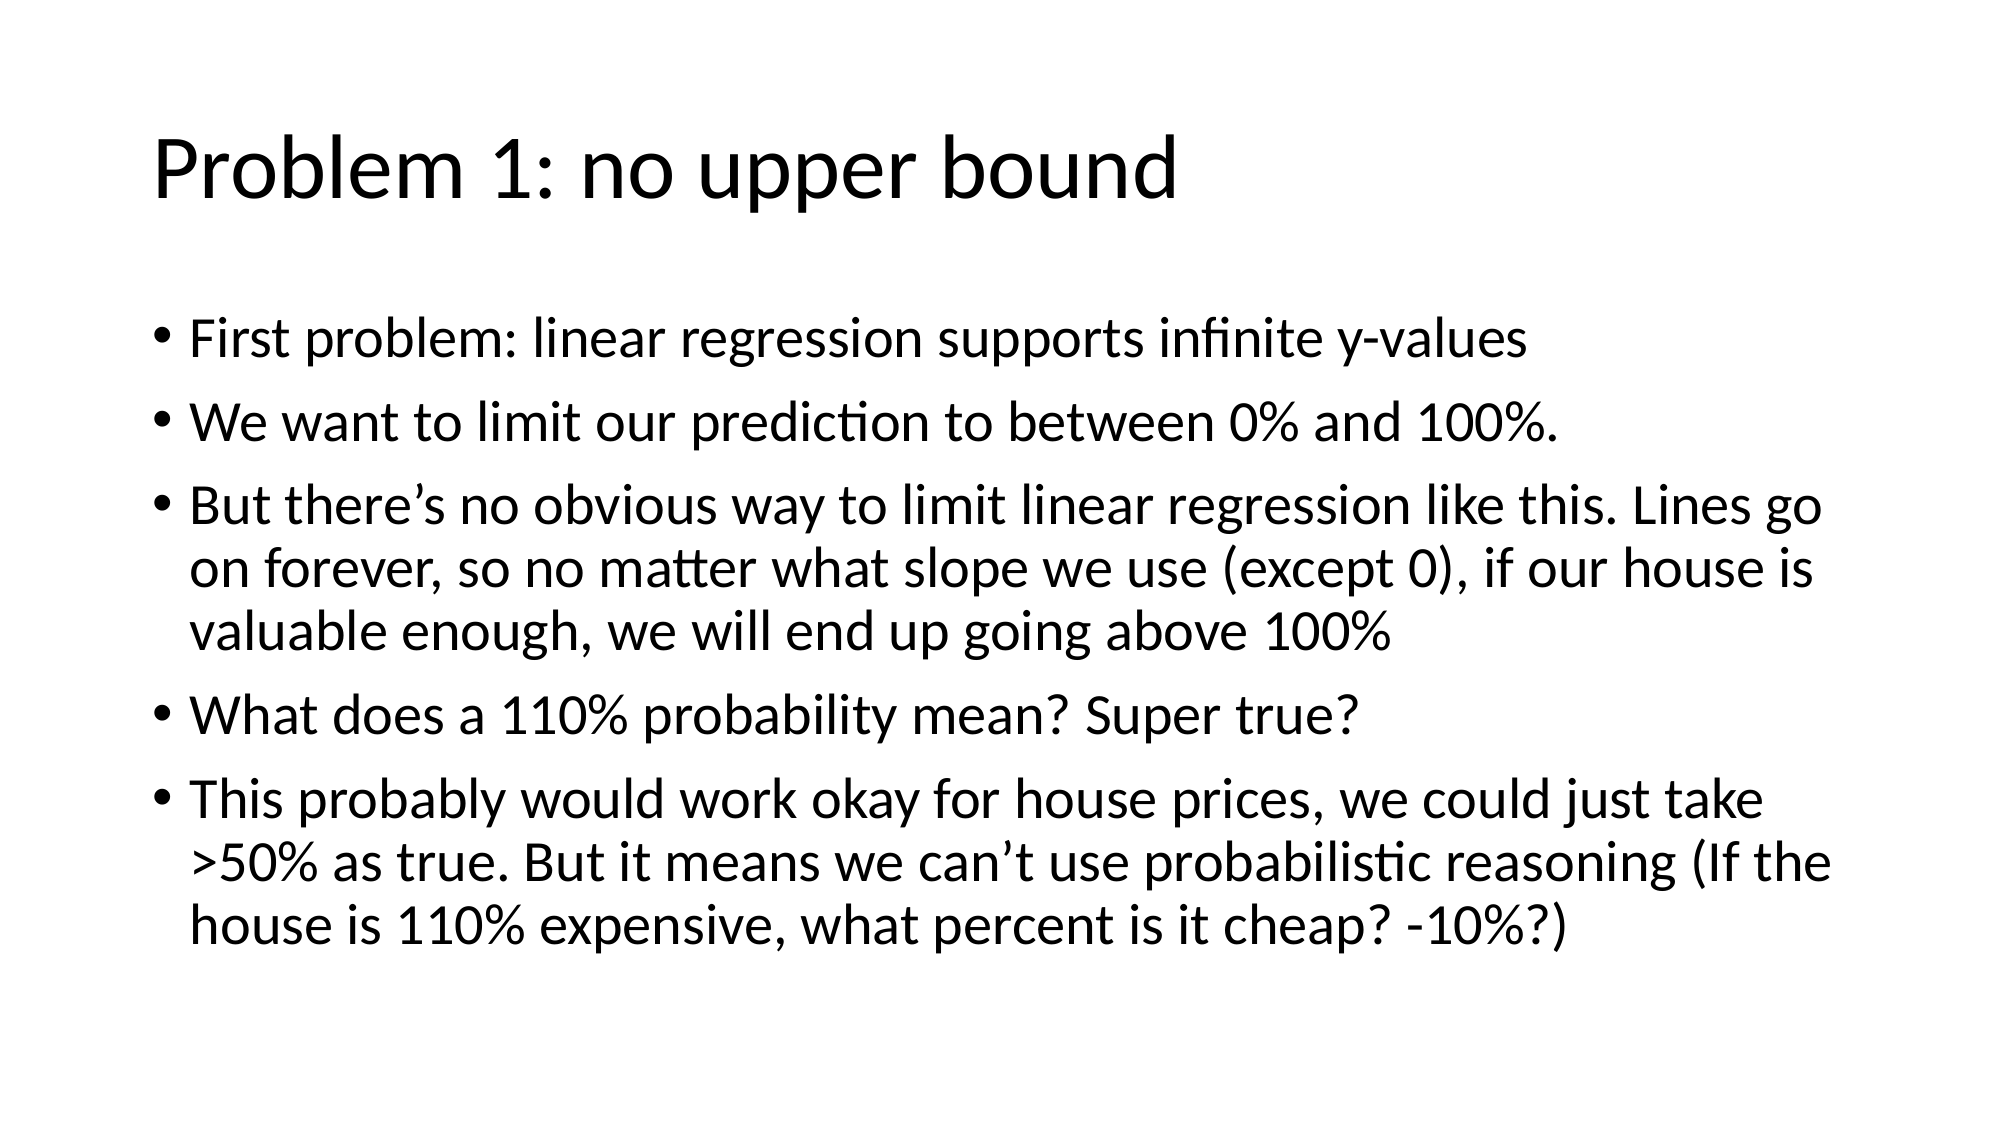

# Problem 1: no upper bound
First problem: linear regression supports infinite y-values
We want to limit our prediction to between 0% and 100%.
But there’s no obvious way to limit linear regression like this. Lines go on forever, so no matter what slope we use (except 0), if our house is valuable enough, we will end up going above 100%
What does a 110% probability mean? Super true?
This probably would work okay for house prices, we could just take >50% as true. But it means we can’t use probabilistic reasoning (If the house is 110% expensive, what percent is it cheap? -10%?)